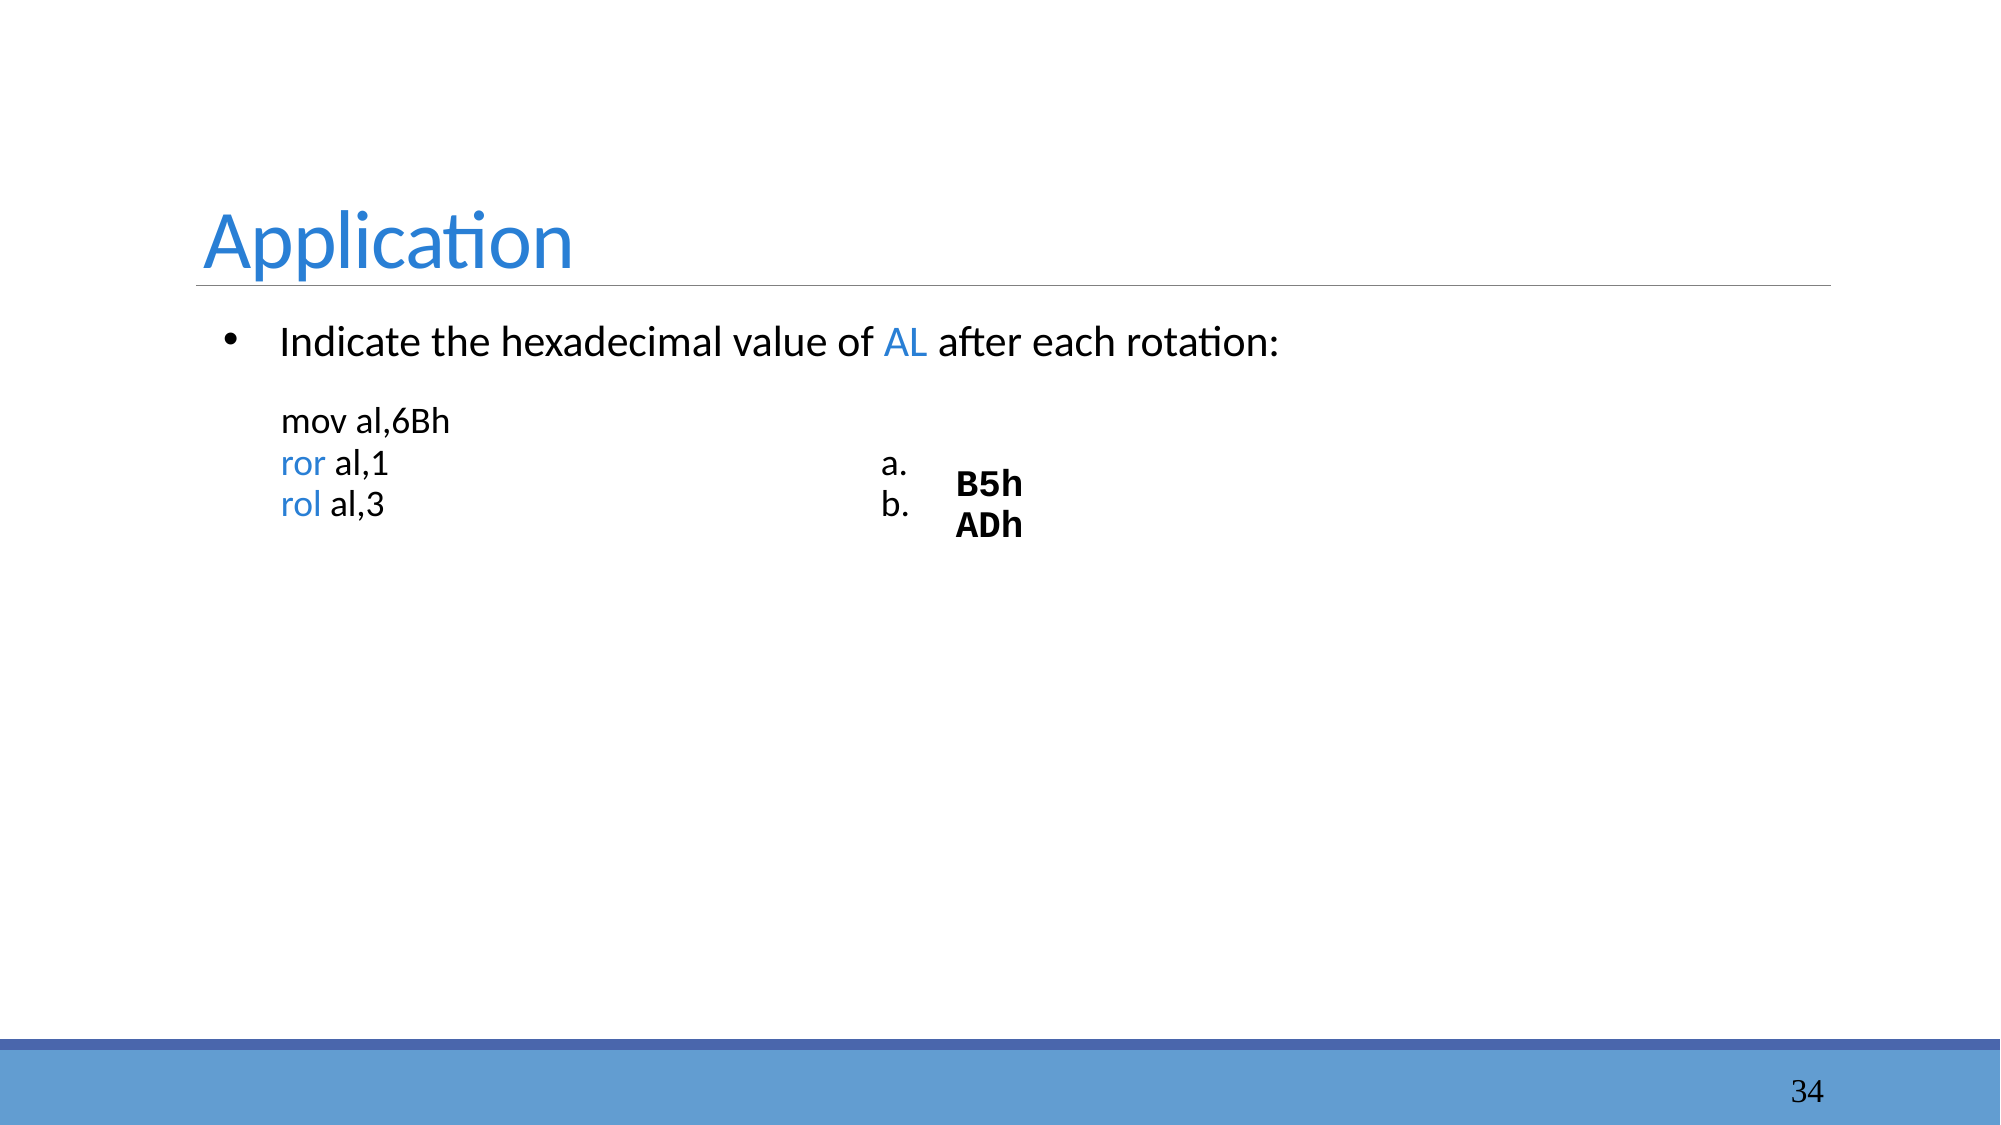

# Application
Indicate the hexadecimal value of AL after each rotation:

B5h
ADh

mov al,6Bh
ror al,1	a.
rol al,3	b.

34